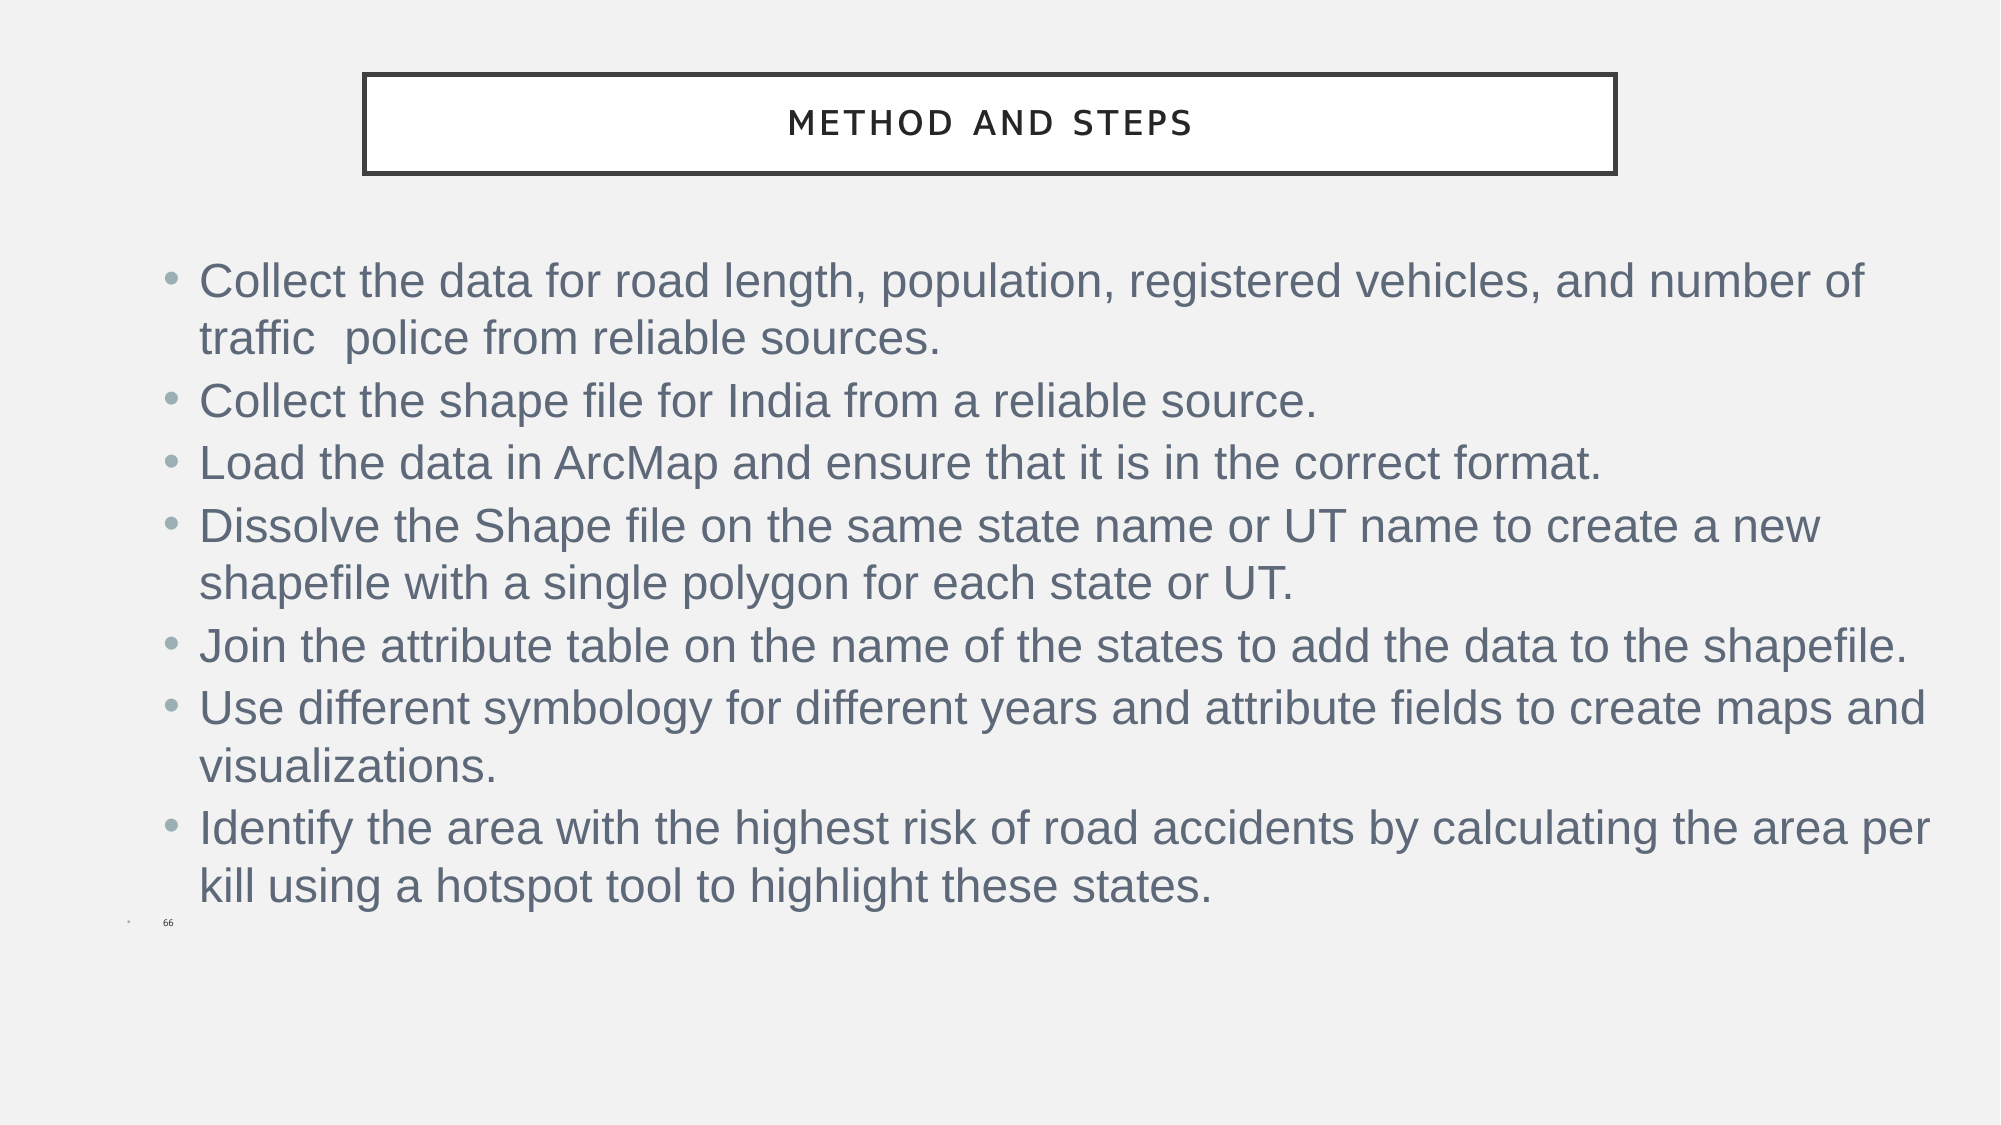

# Method and steps
Collect the data for road length, population, registered vehicles, and number of traffic police from reliable sources.
Collect the shape file for India from a reliable source.
Load the data in ArcMap and ensure that it is in the correct format.
Dissolve the Shape file on the same state name or UT name to create a new shapefile with a single polygon for each state or UT.
Join the attribute table on the name of the states to add the data to the shapefile.
Use different symbology for different years and attribute fields to create maps and
visualizations.
Identify the area with the highest risk of road accidents by calculating the area per kill using a hotspot tool to highlight these states.
66